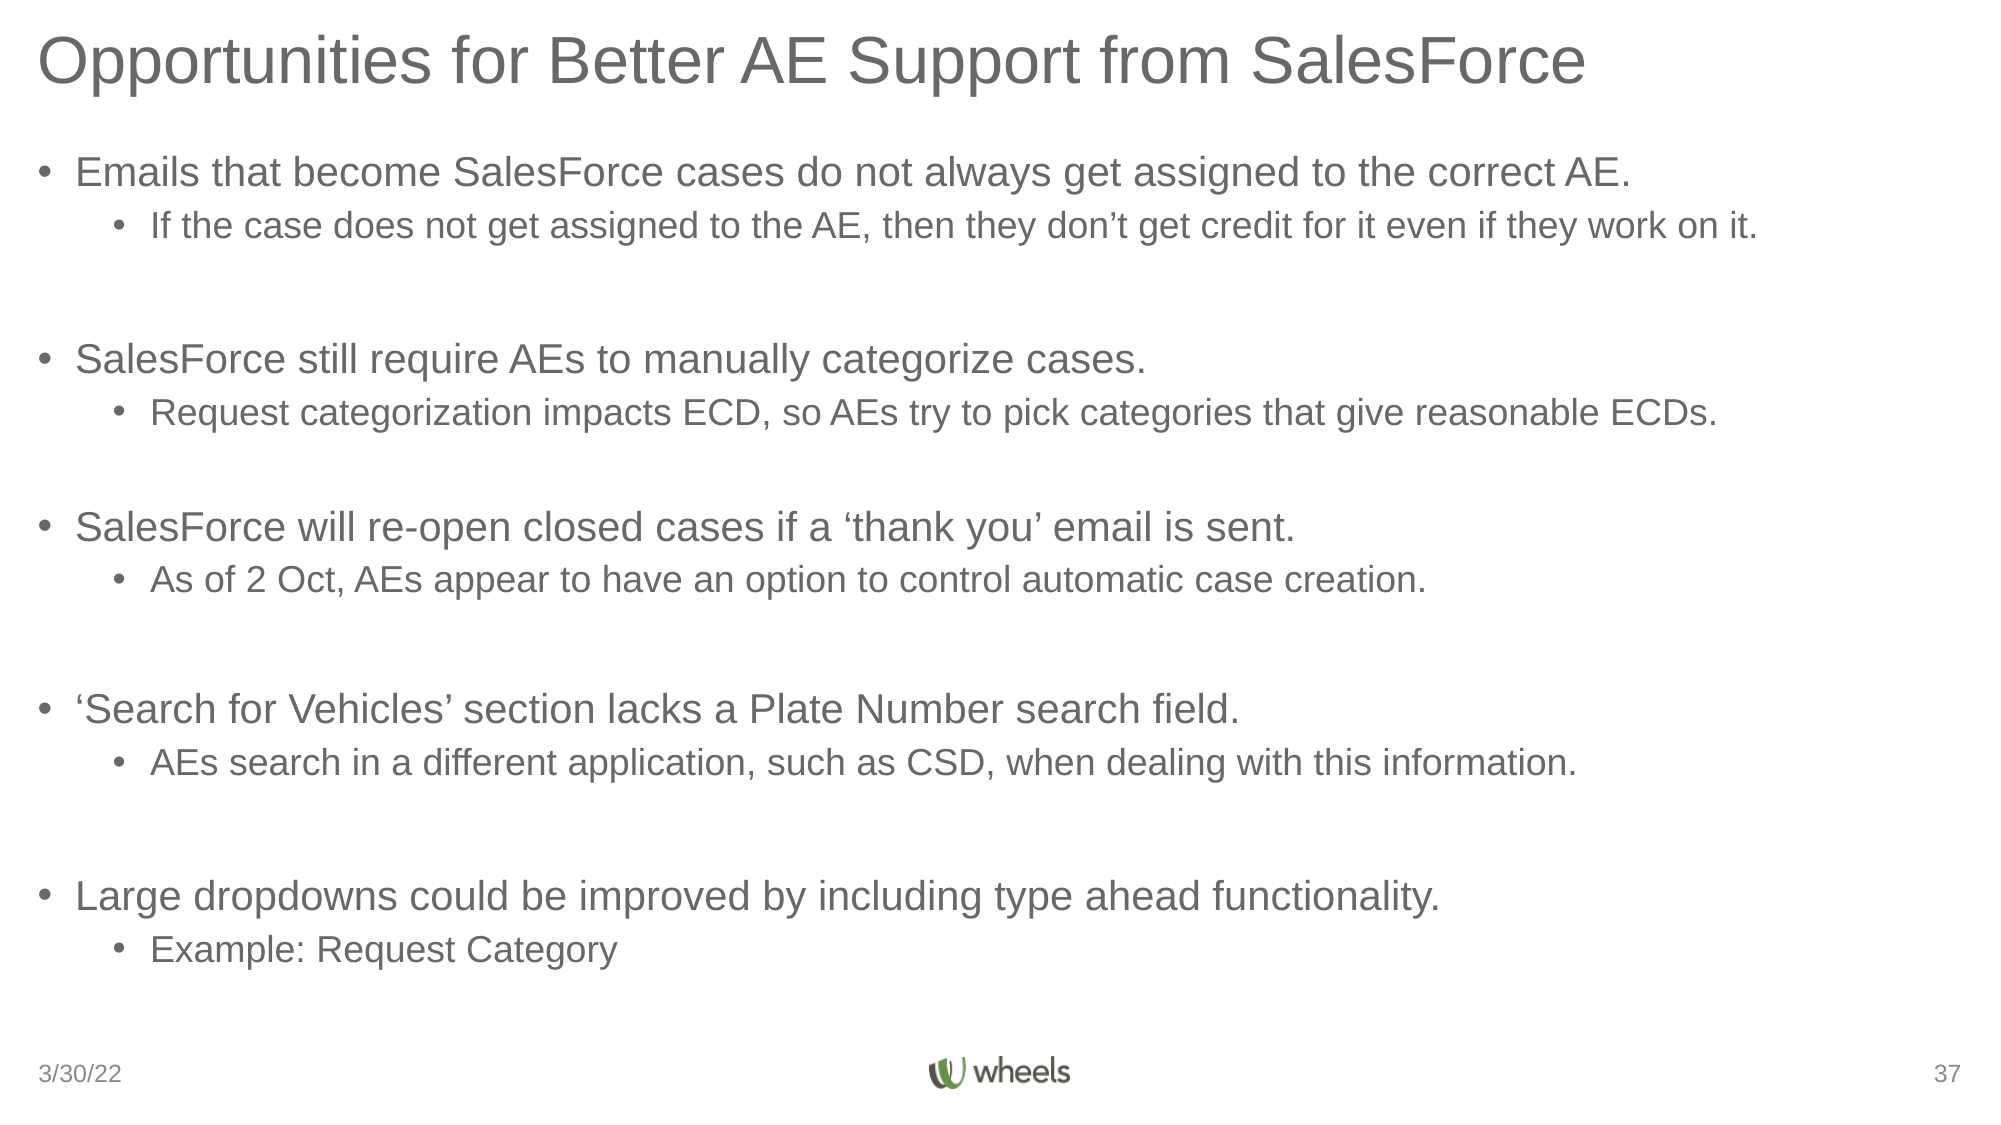

# Opportunities for Better AE Support from SalesForce
Emails that become SalesForce cases do not always get assigned to the correct AE.
If the case does not get assigned to the AE, then they don’t get credit for it even if they work on it.

SalesForce still require AEs to manually categorize cases.
Request categorization impacts ECD, so AEs try to pick categories that give reasonable ECDs.

SalesForce will re-open closed cases if a ‘thank you’ email is sent.
As of 2 Oct, AEs appear to have an option to control automatic case creation.

‘Search for Vehicles’ section lacks a Plate Number search field.
AEs search in a different application, such as CSD, when dealing with this information.

Large dropdowns could be improved by including type ahead functionality.
Example: Request Category

3/30/22
37